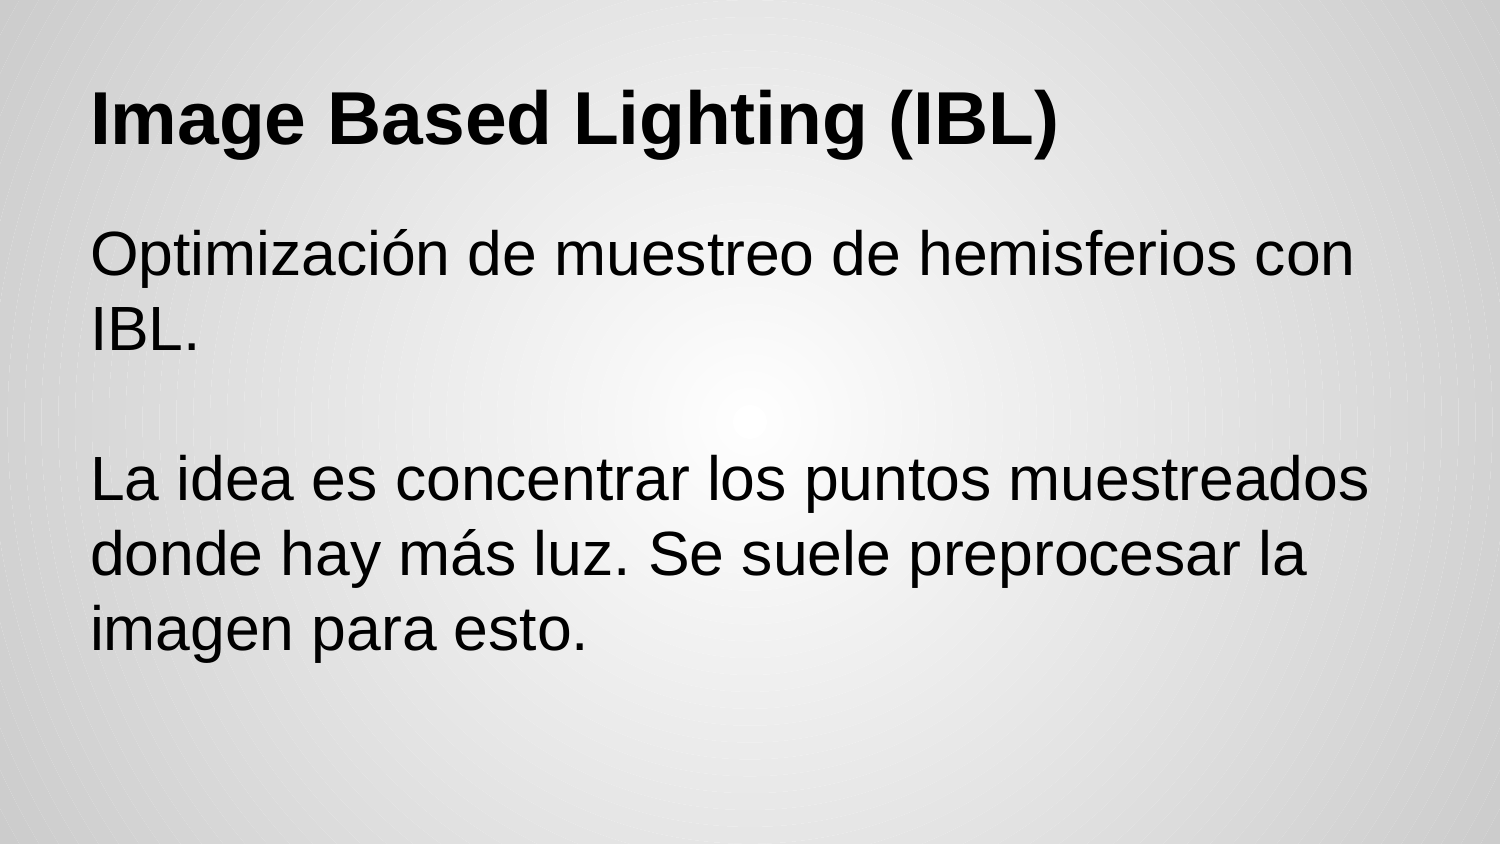

# Image Based Lighting (IBL)
Optimización de muestreo de hemisferios con IBL.

La idea es concentrar los puntos muestreados donde hay más luz. Se suele preprocesar la imagen para esto.